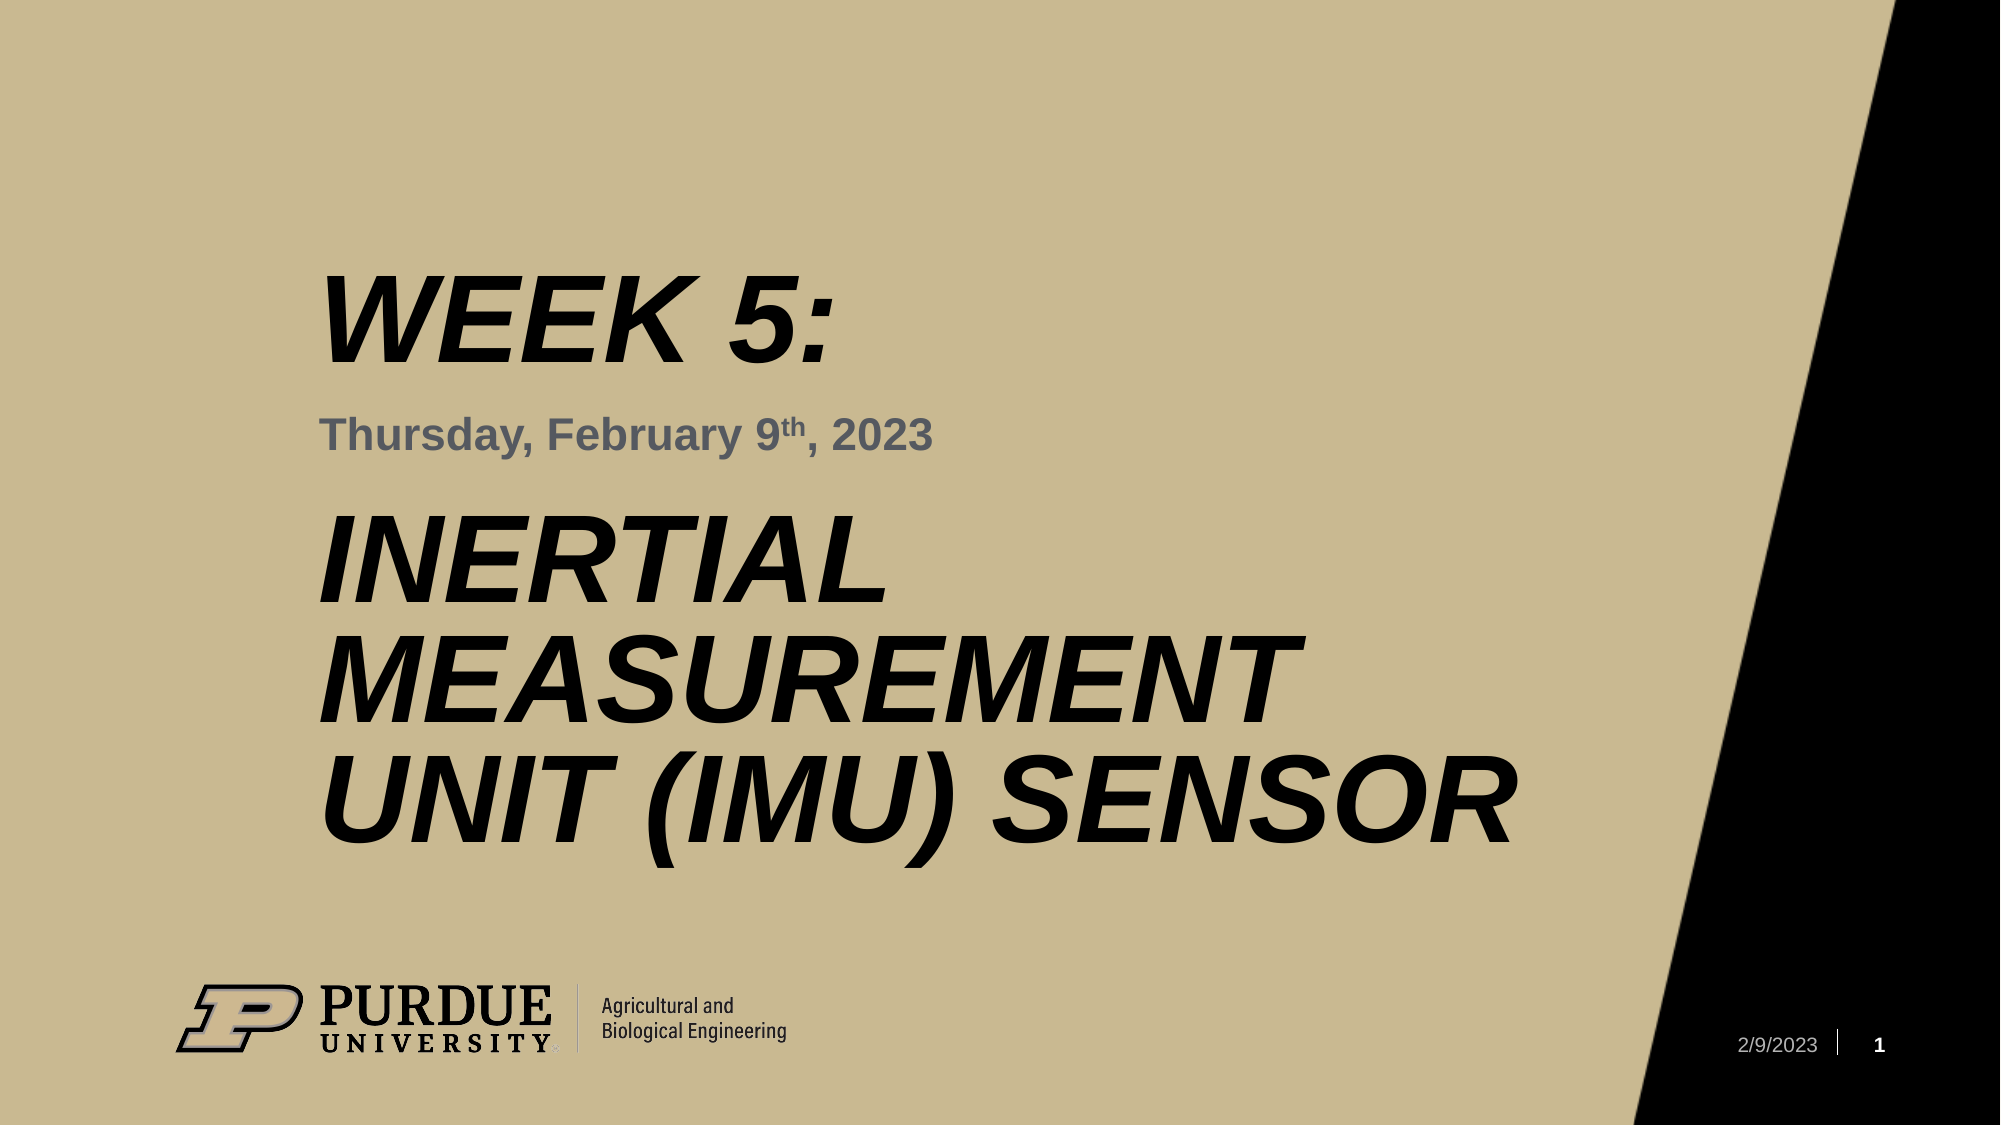

# Week 5: Inertial Measurement Unit (IMU) Sensor
Thursday, February 9th, 2023
1
2/9/2023